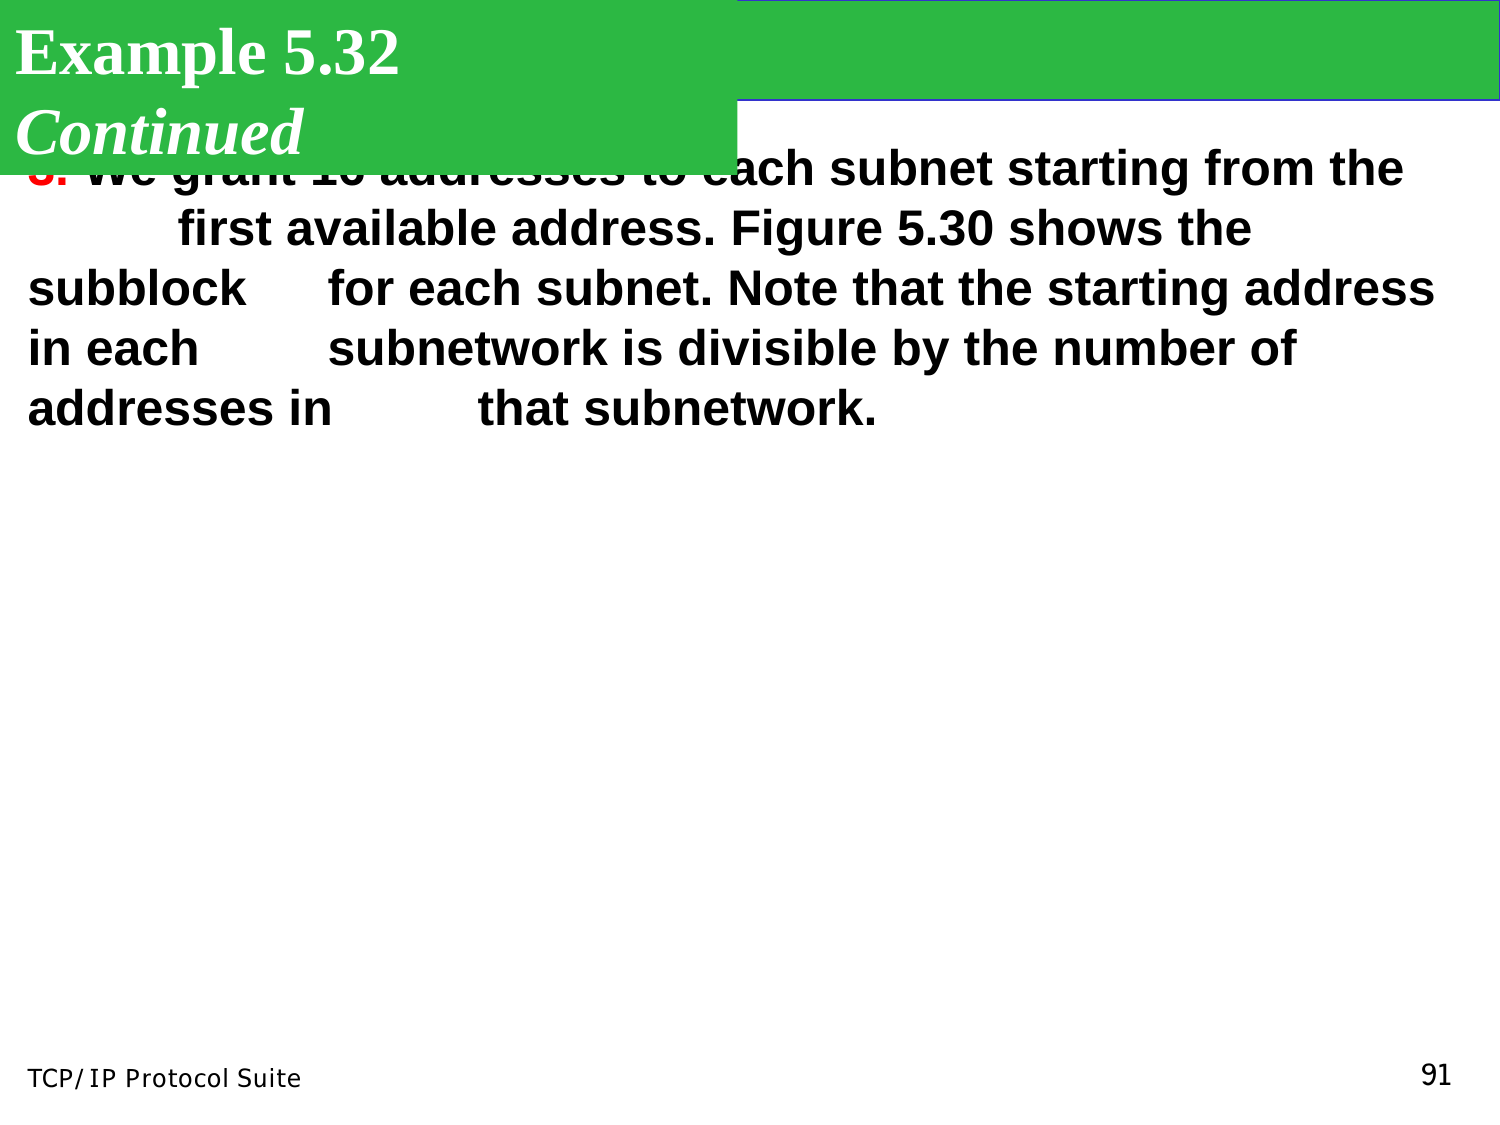

Example 5.32  Continued
3. We grant 16 addresses to each subnet starting from the 	first available address. Figure 5.30 shows the subblock 	for each subnet. Note that the starting address in each 	subnetwork is divisible by the number of addresses in 	that subnetwork.
91
TCP/IP Protocol Suite